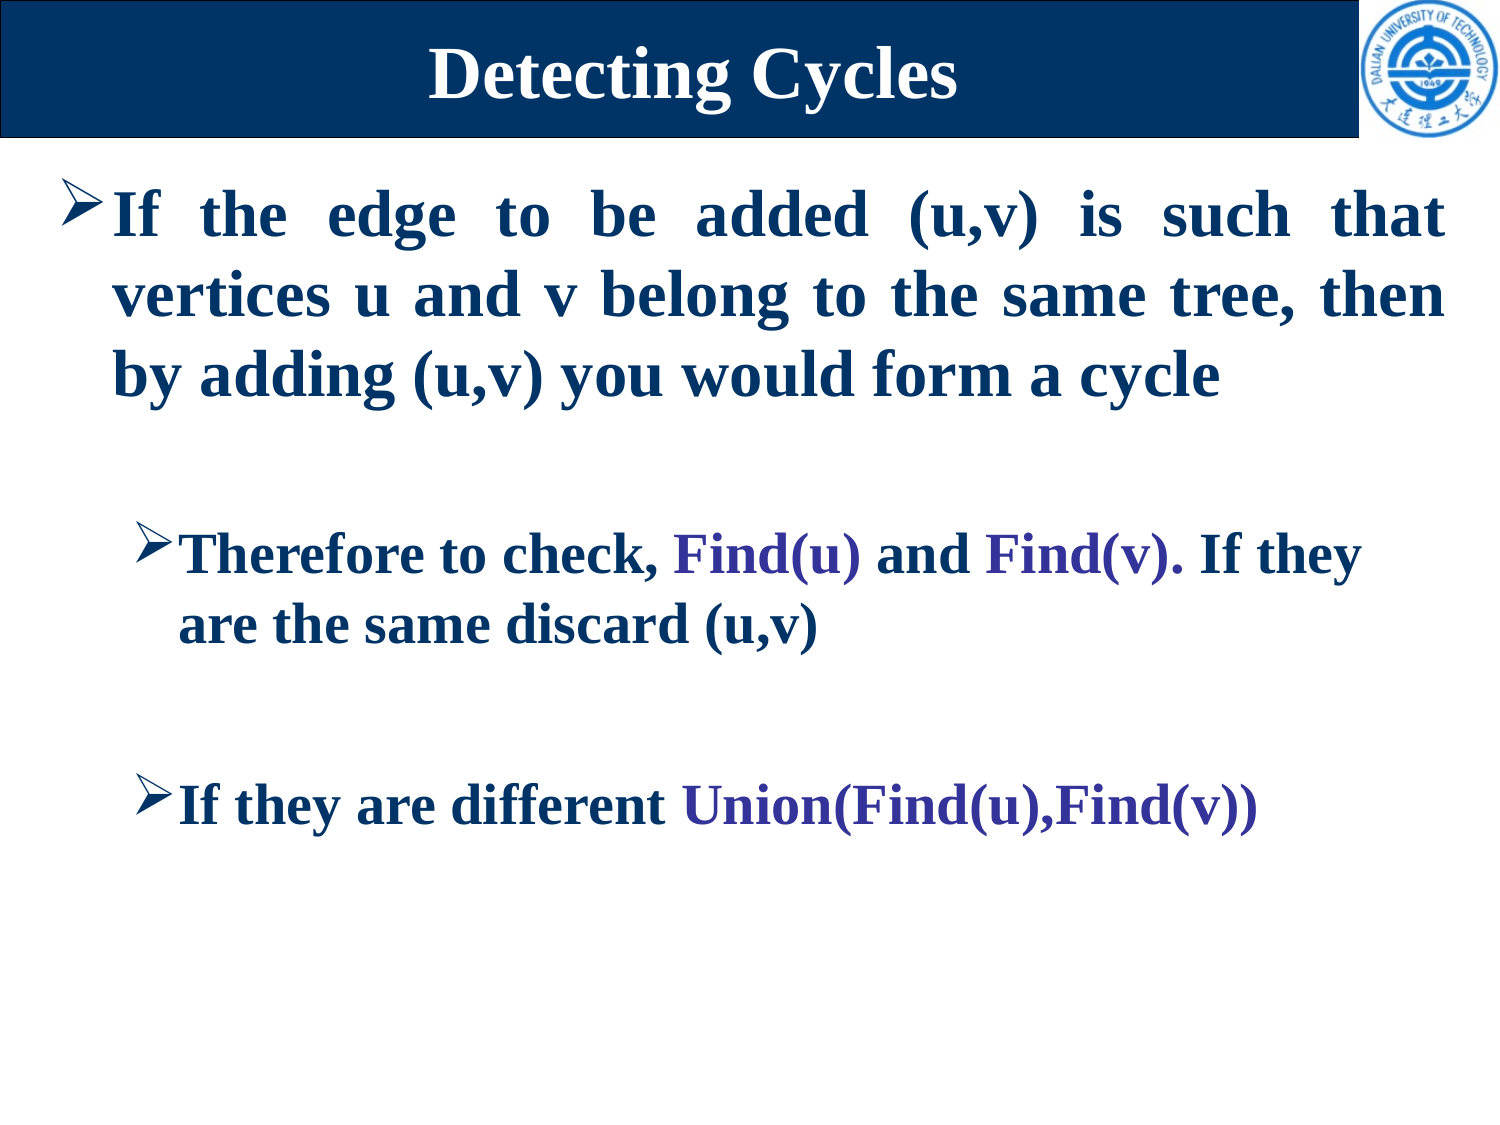

# Detecting Cycles
If the edge to be added (u,v) is such that vertices u and v belong to the same tree, then by adding (u,v) you would form a cycle

Therefore to check, Find(u) and Find(v). If they are the same discard (u,v)

If they are different Union(Find(u),Find(v))